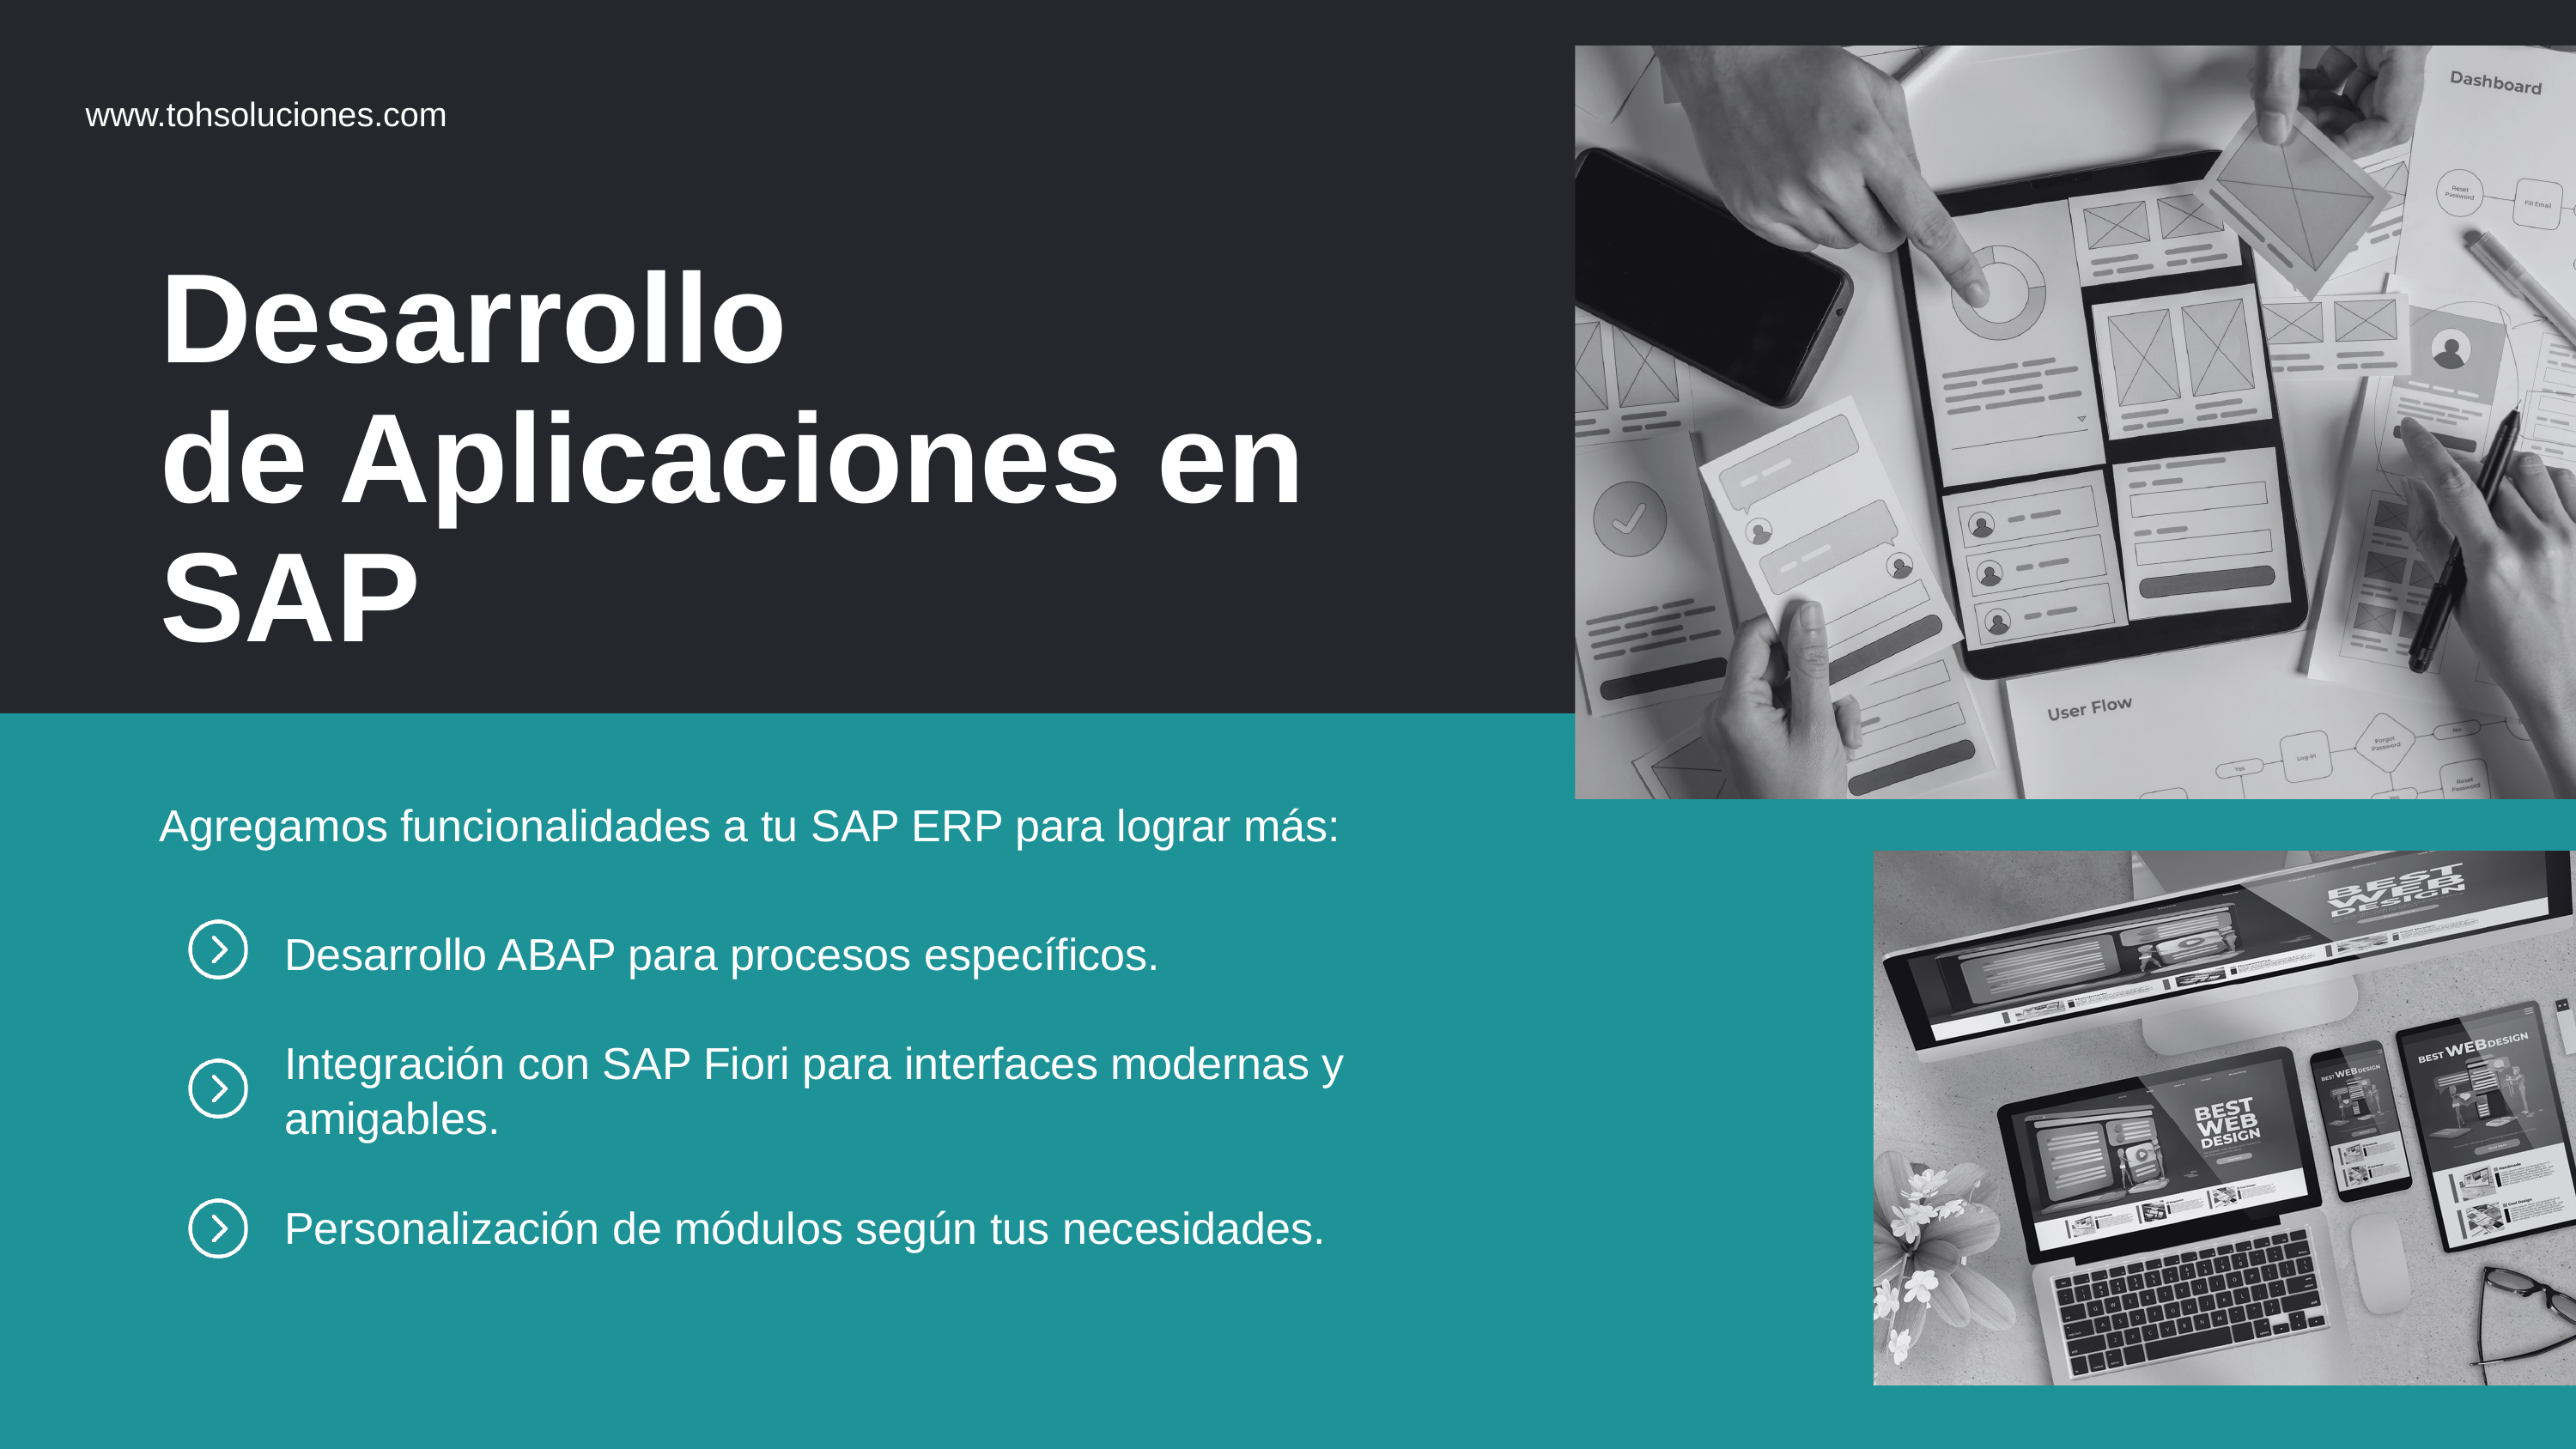

www.tohsoluciones.com
Desarrollo
de Aplicaciones en SAP

Agregamos funcionalidades a tu SAP ERP para lograr más:

Desarrollo ABAP para procesos específicos.

Integración con SAP Fiori para interfaces modernas y amigables.

Personalización de módulos según tus necesidades.